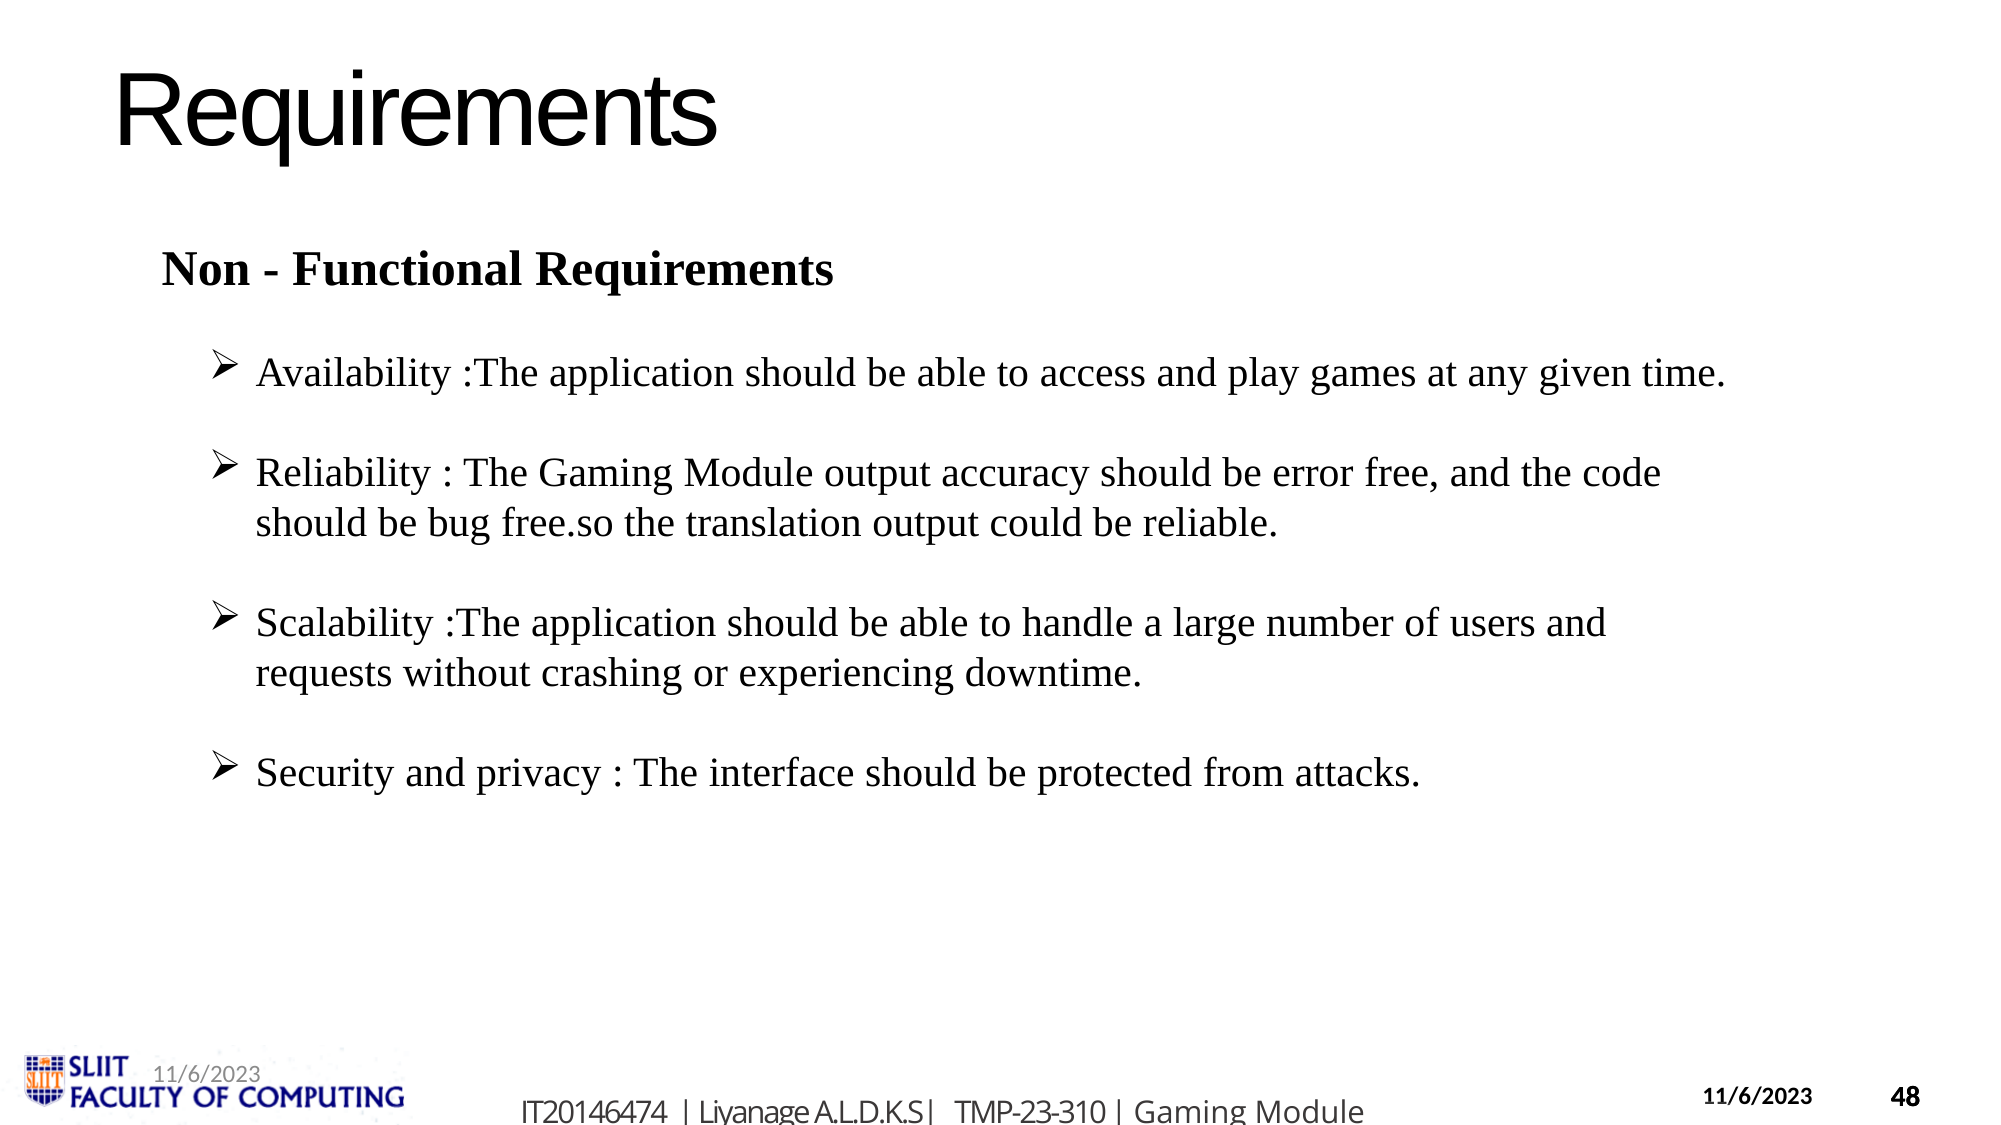

Requirements
Non - Functional Requirements
Availability :The application should be able to access and play games at any given time.

Reliability : The Gaming Module output accuracy should be error free, and the code should be bug free.so the translation output could be reliable.

Scalability :The application should be able to handle a large number of users and requests without crashing or experiencing downtime.

Security and privacy : The interface should be protected from attacks.
11/6/2023
IT20146474  | Liyanage A.L.D.K.S|   TMP-23-310 | Gaming Module